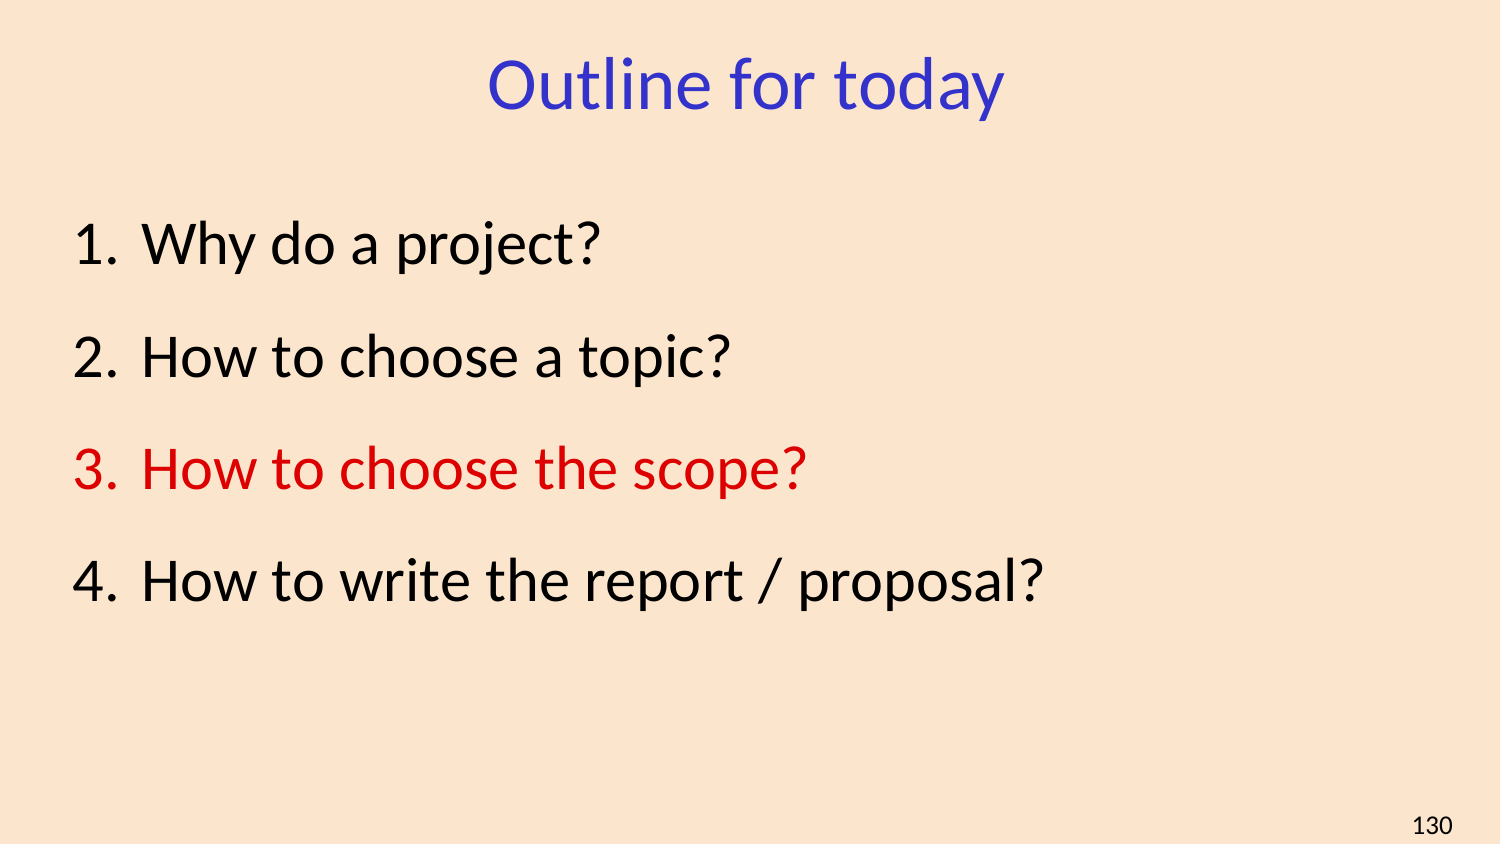

# Outline for today
Why do a project?
How to choose a topic?
How to choose the scope?
How to write the report / proposal?

130